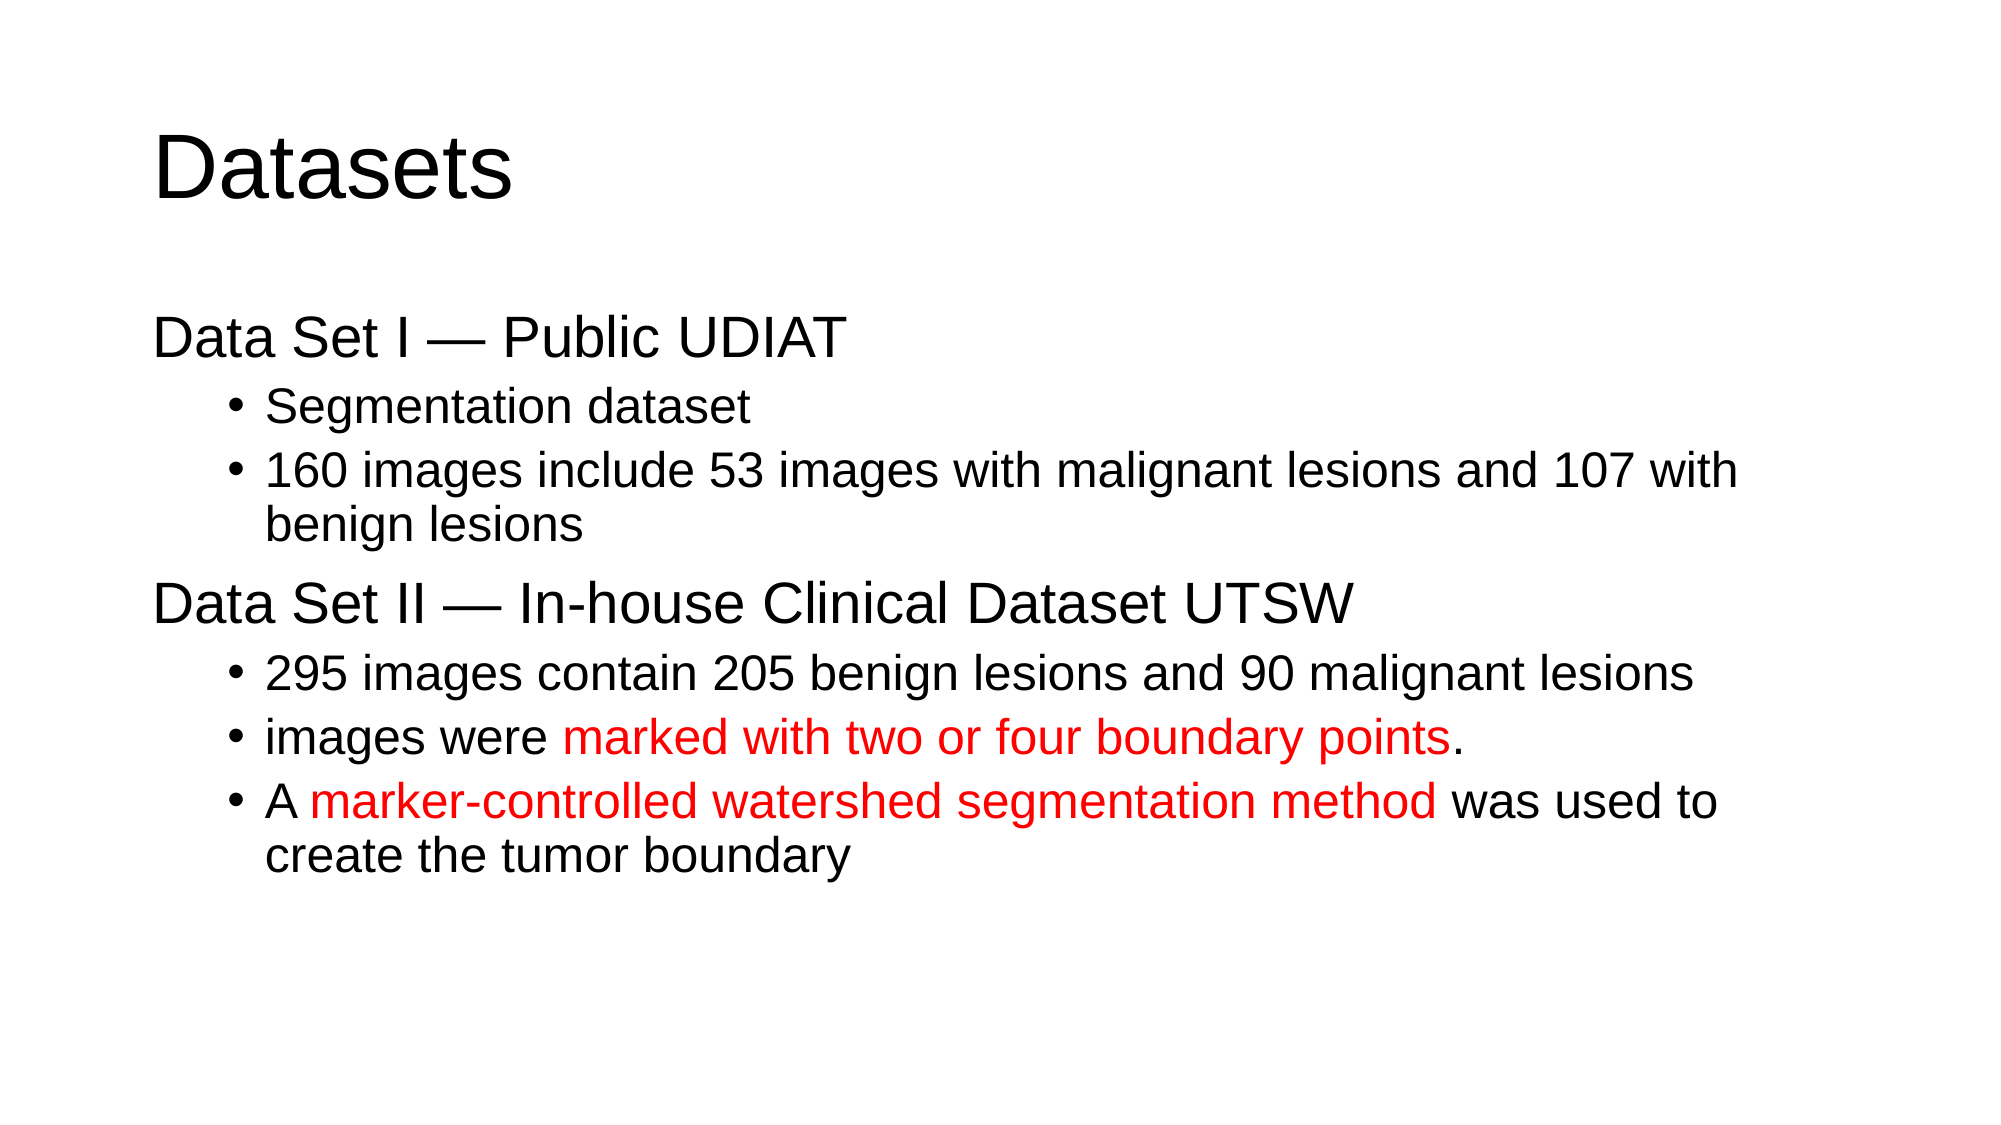

# Datasets
Data Set I — Public UDIAT
Segmentation dataset
160 images include 53 images with malignant lesions and 107 with benign lesions
Data Set II — In-house Clinical Dataset UTSW
295 images contain 205 benign lesions and 90 malignant lesions
images were marked with two or four boundary points.
A marker-controlled watershed segmentation method was used to create the tumor boundary